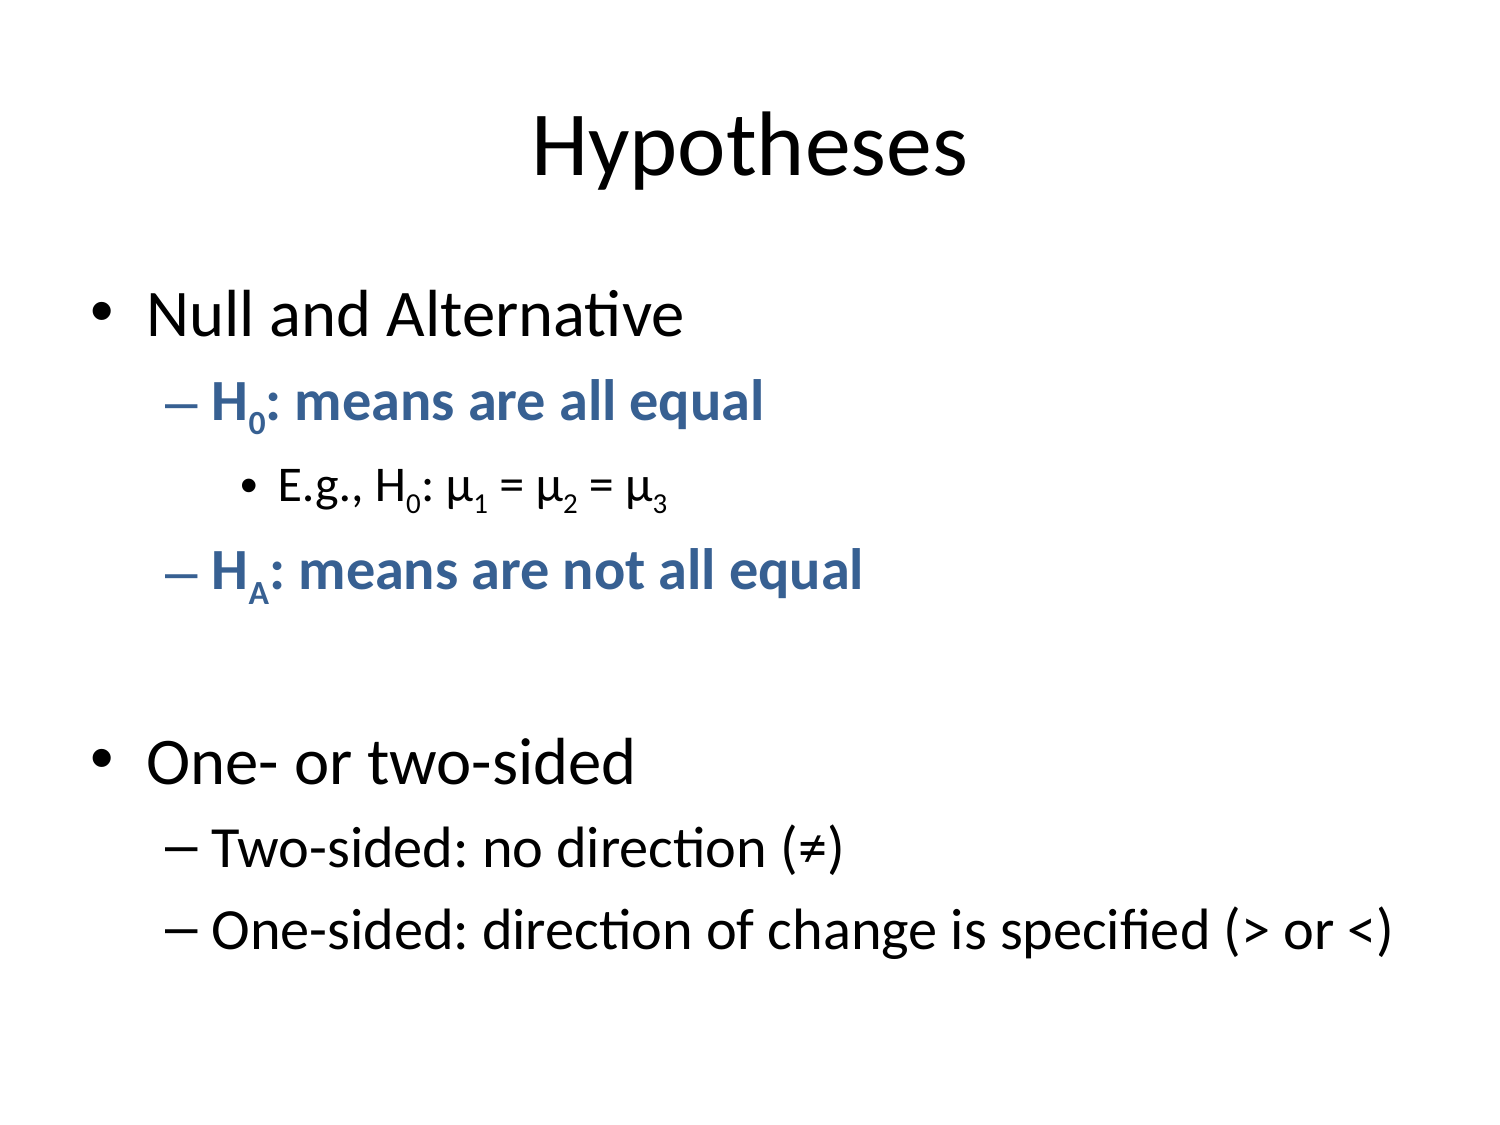

# Hypotheses
Null and Alternative
H0: means are all equal
E.g., H0: μ1 = μ2 = μ3
HA: means are not all equal

One- or two-sided
Two-sided: no direction (≠)
One-sided: direction of change is specified (> or <)